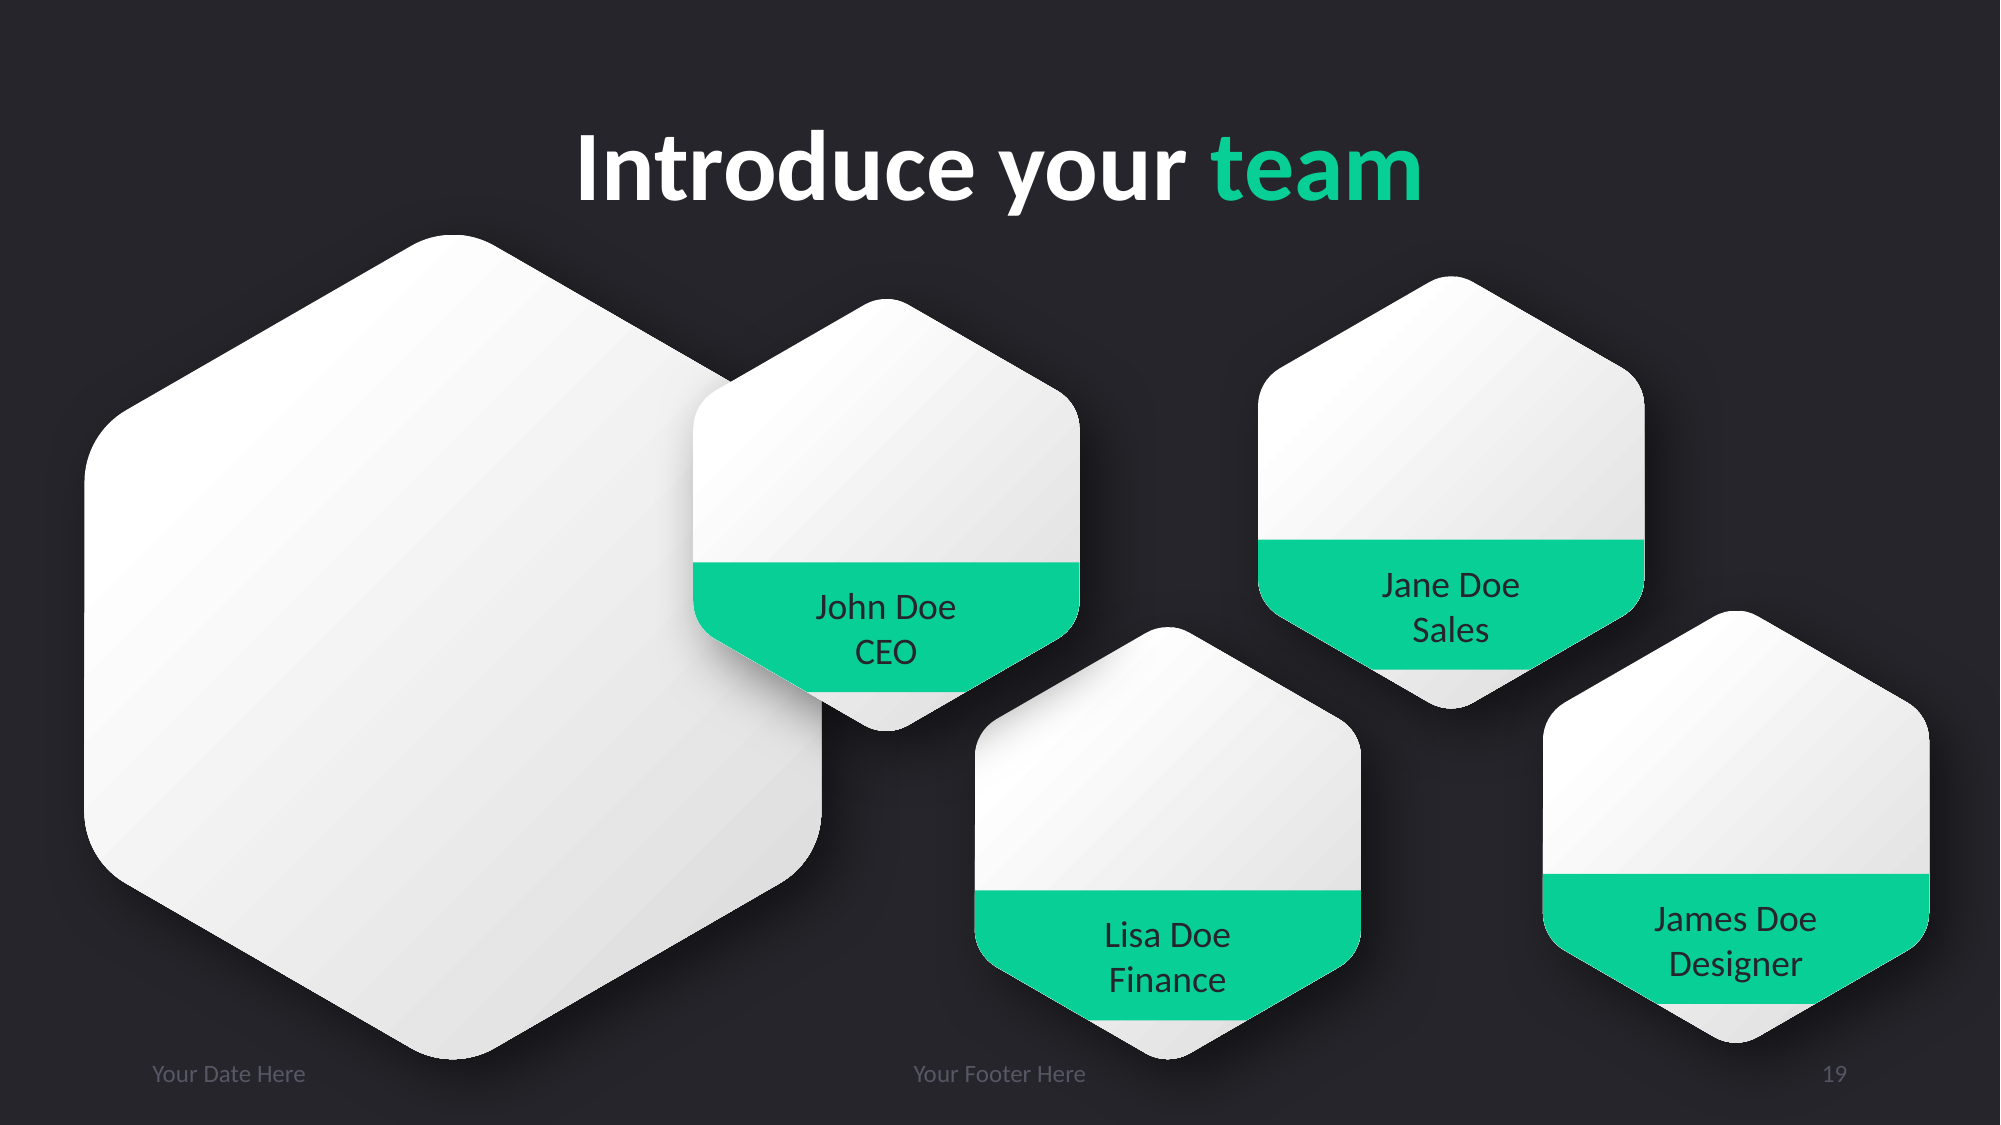

# Introduce your team

Jane Doe
Sales
John Doe
CEO

James Doe
Designer
Lisa Doe
Finance
Your Date Here
Your Footer Here
19